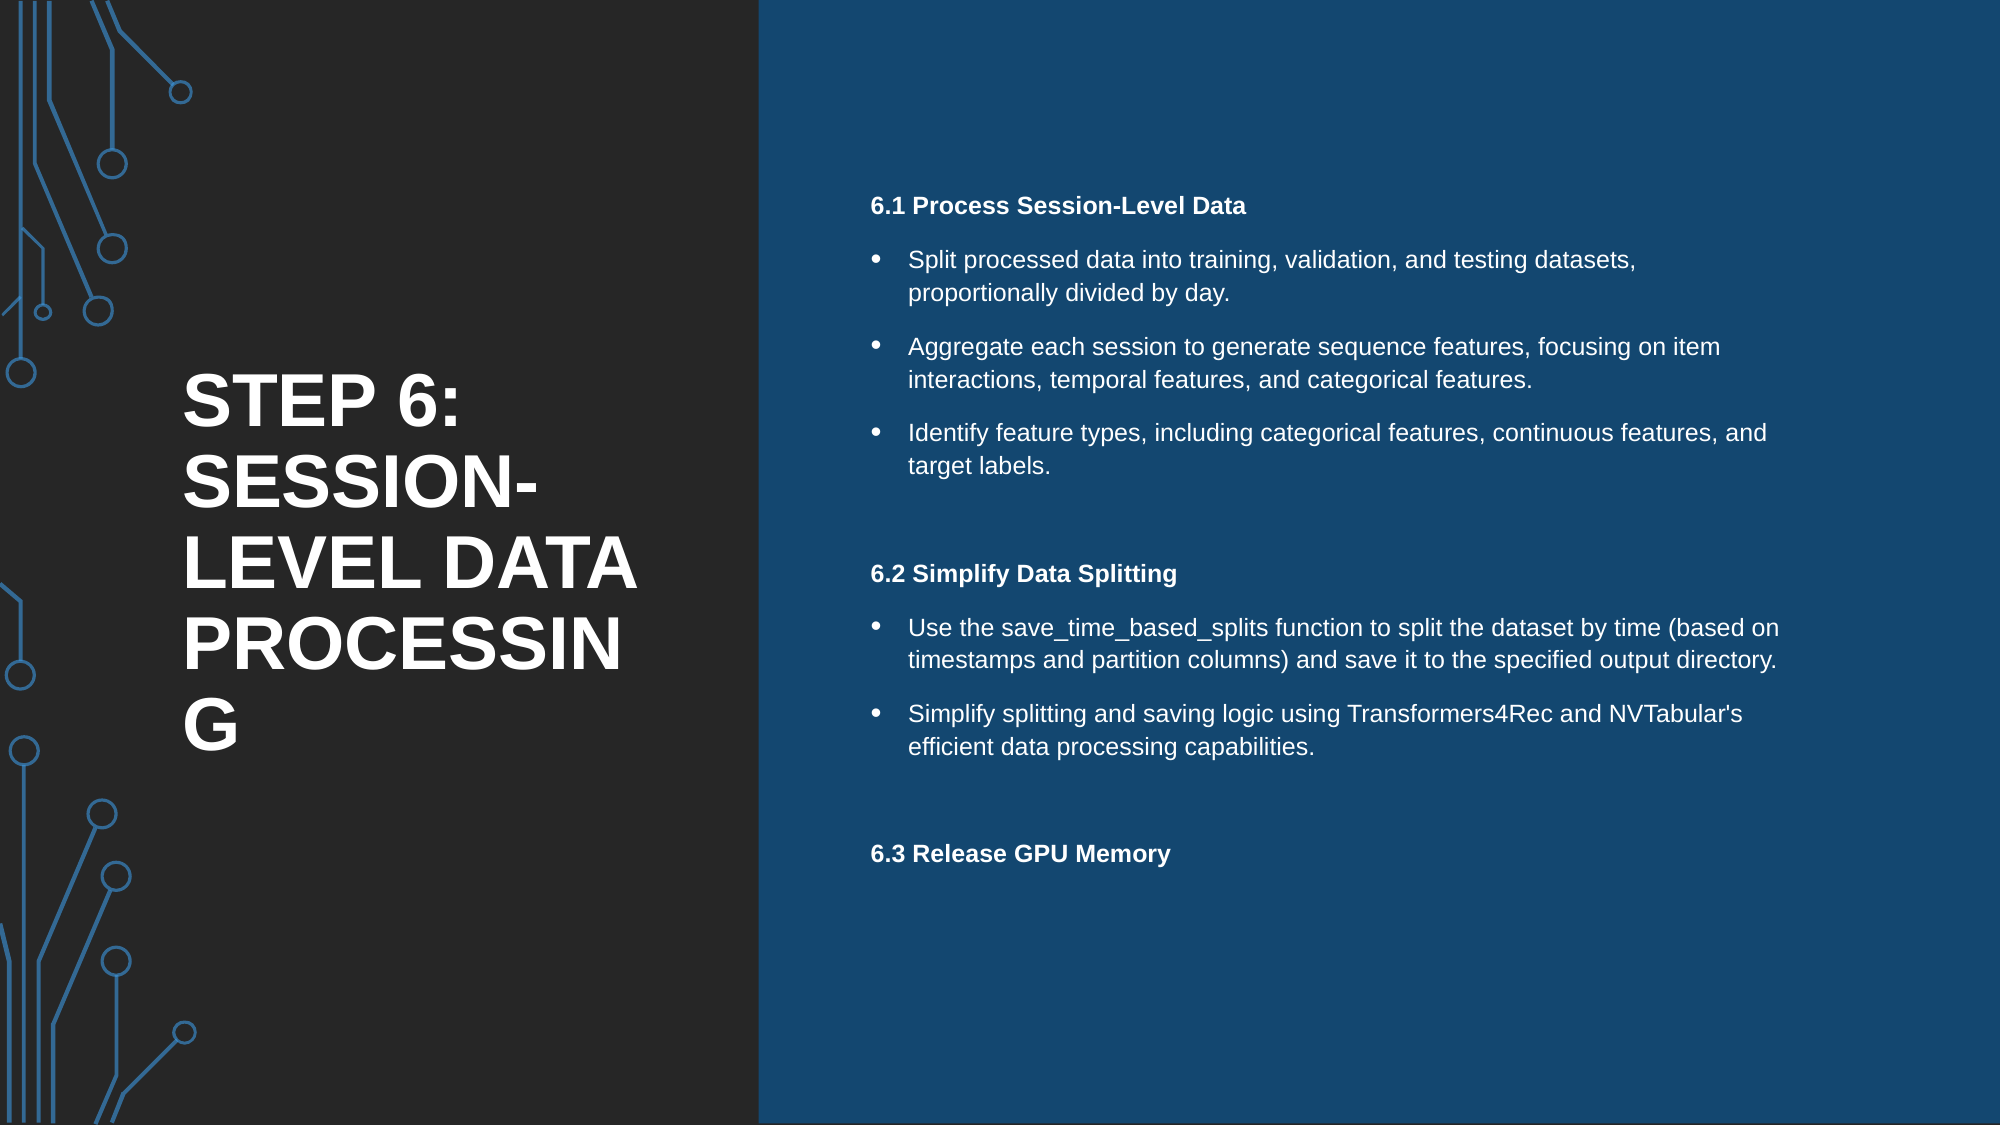

# Step 6: Session-Level Data Processing
6.1 Process Session-Level Data
Split processed data into training, validation, and testing datasets, proportionally divided by day.
Aggregate each session to generate sequence features, focusing on item interactions, temporal features, and categorical features.
Identify feature types, including categorical features, continuous features, and target labels.

6.2 Simplify Data Splitting
Use the save_time_based_splits function to split the dataset by time (based on timestamps and partition columns) and save it to the specified output directory.
Simplify splitting and saving logic using Transformers4Rec and NVTabular's efficient data processing capabilities.

6.3 Release GPU Memory